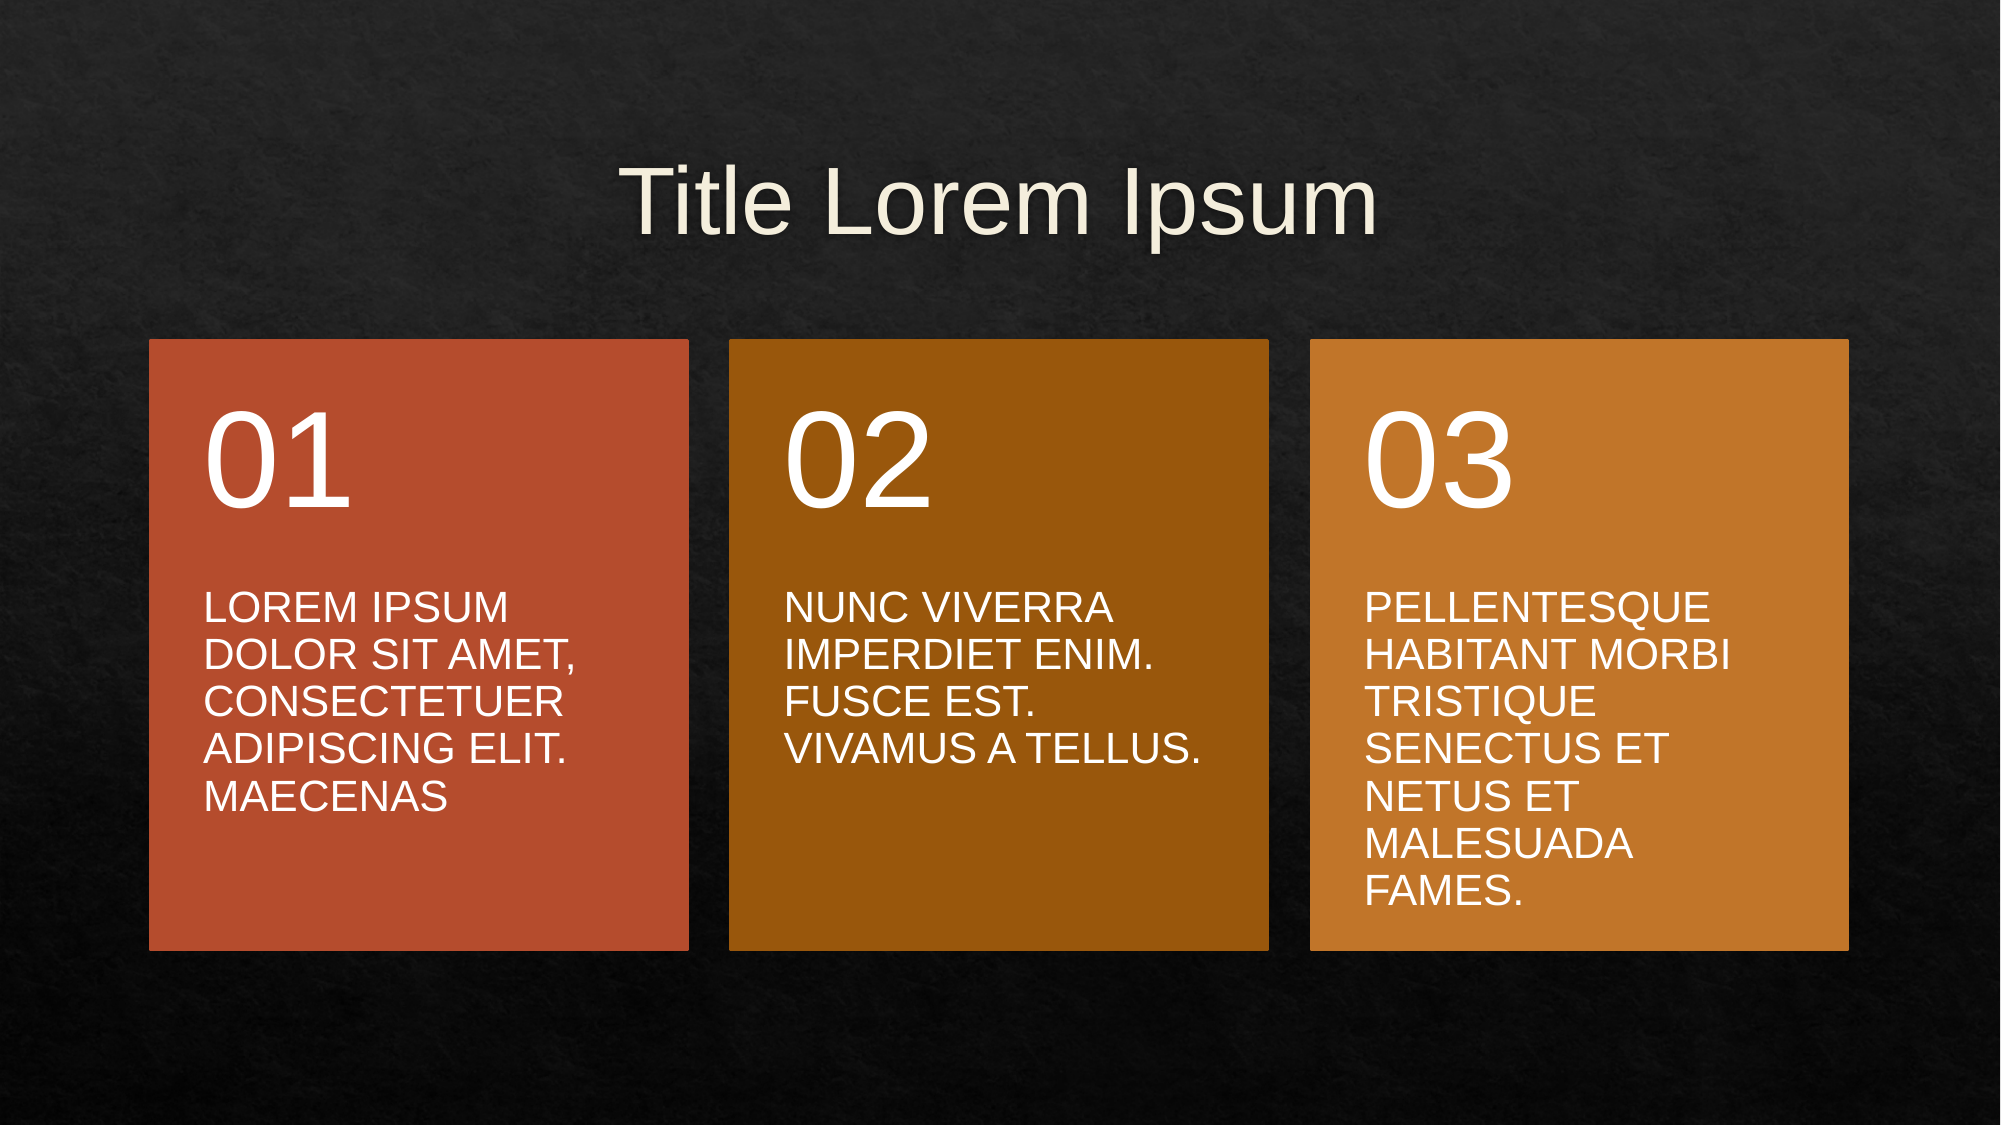

# Title Lorem Ipsum
Lorem ipsum dolor sit amet, consectetuer adipiscing elit. Maecenas
01
Nunc viverra imperdiet enim. Fusce est. Vivamus a tellus.
02
Pellentesque habitant morbi tristique senectus et netus et malesuada fames.
03